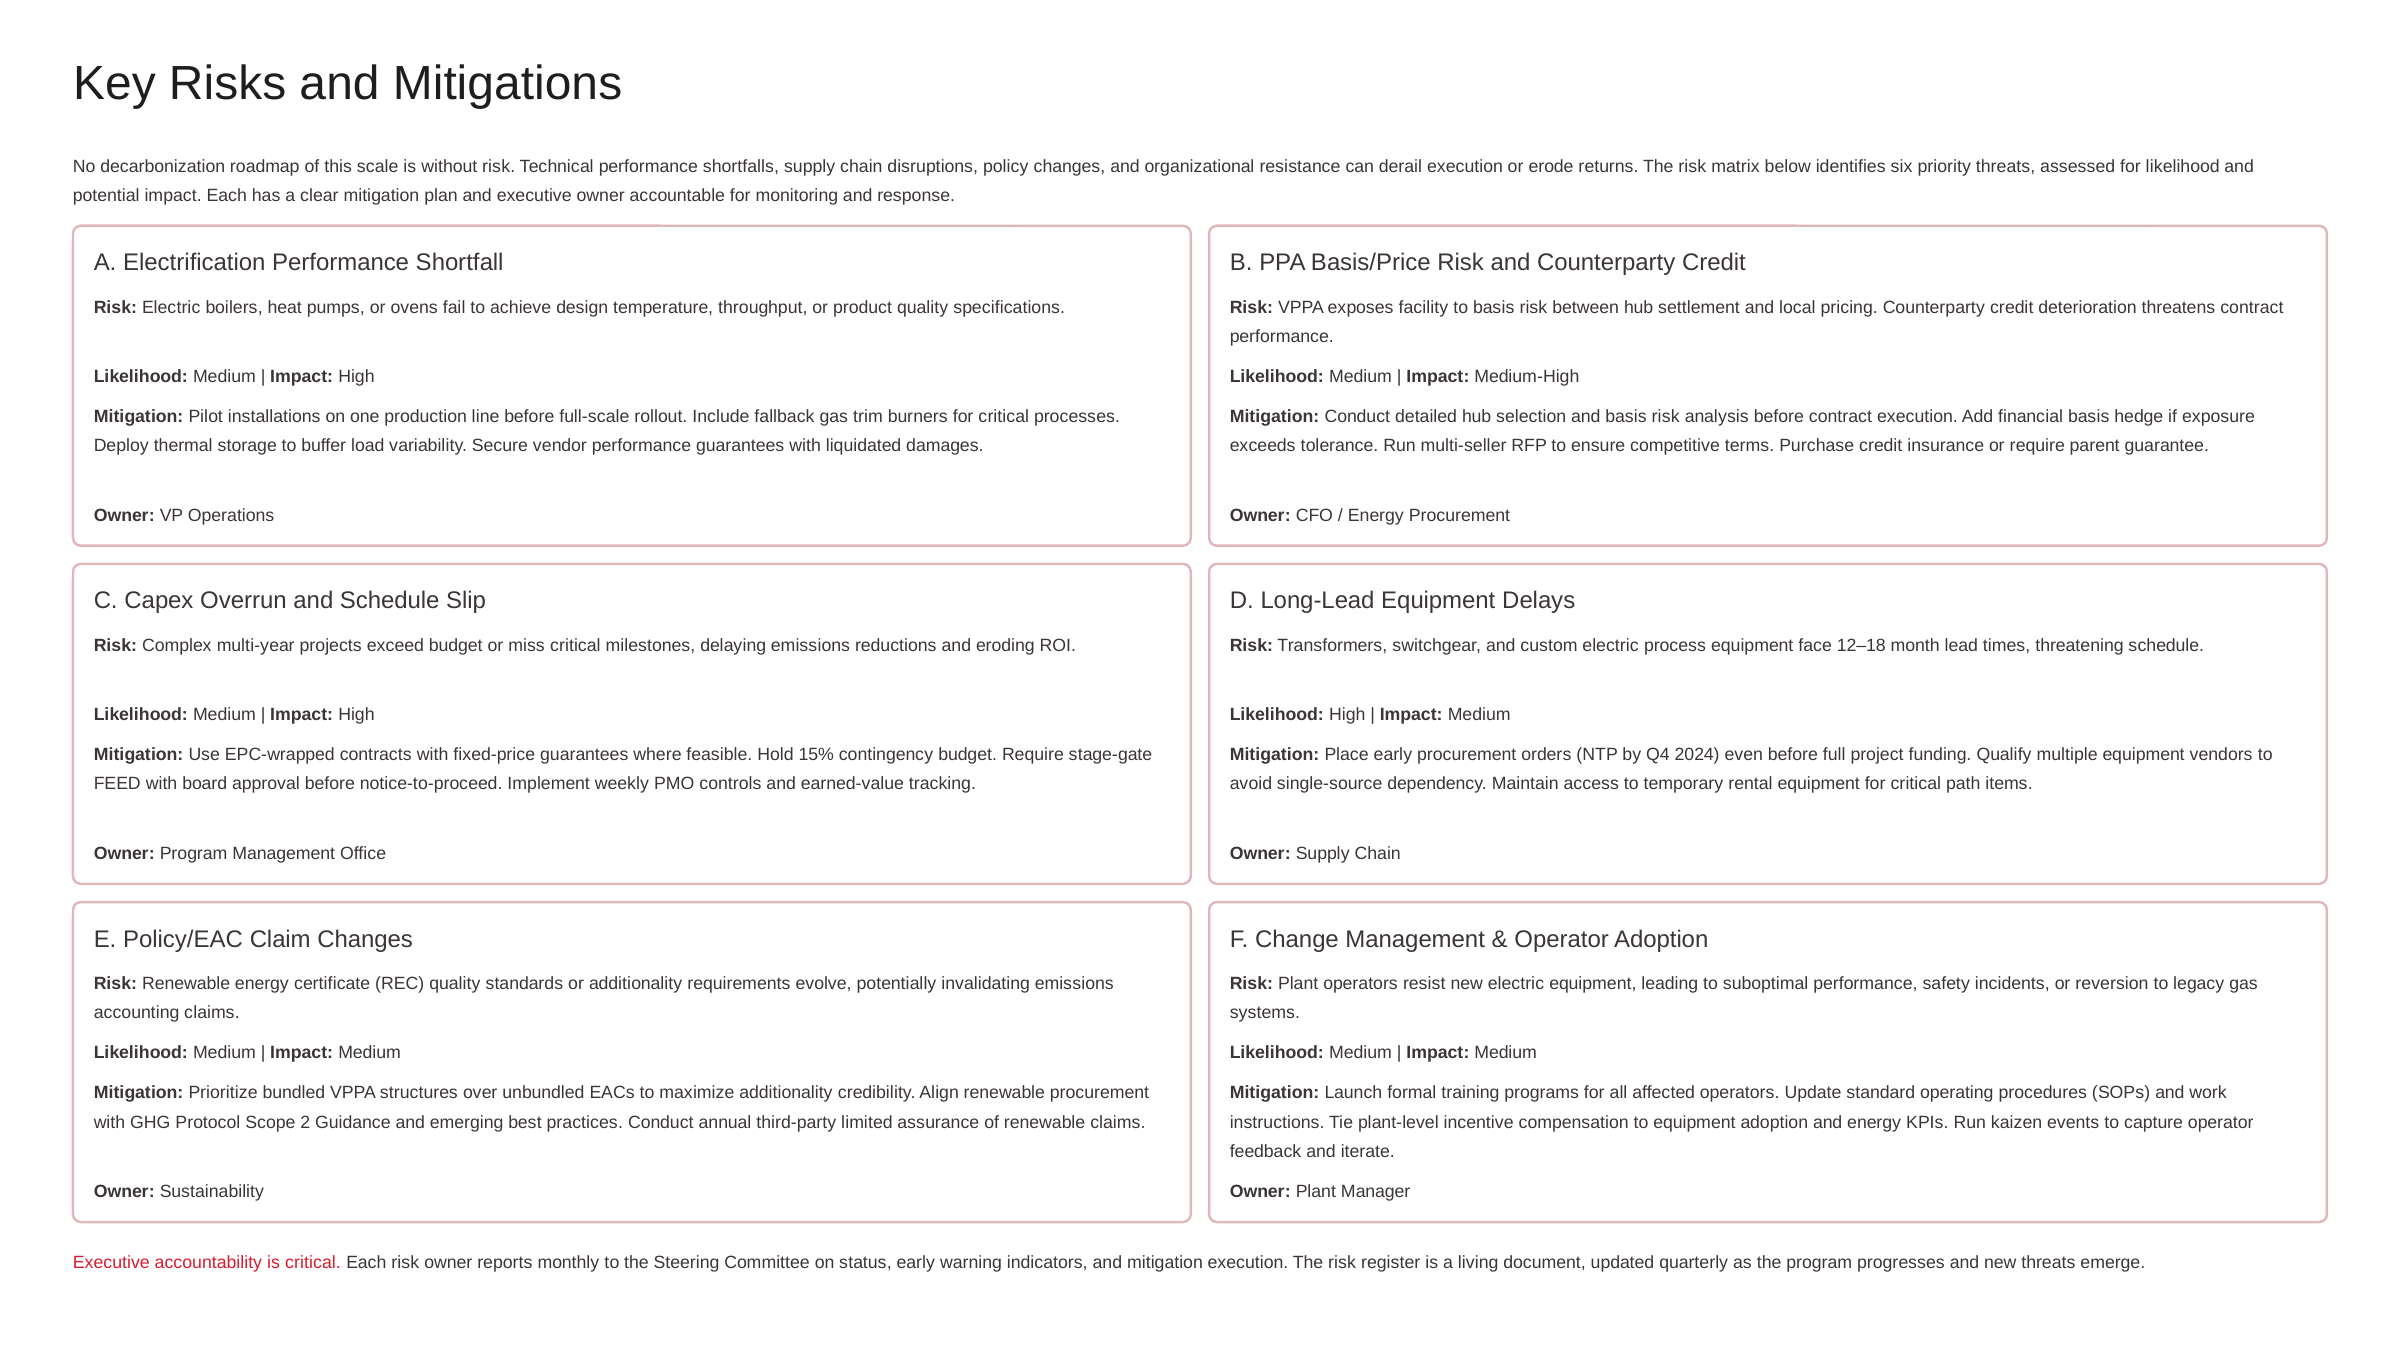

Key Risks and Mitigations
No decarbonization roadmap of this scale is without risk. Technical performance shortfalls, supply chain disruptions, policy changes, and organizational resistance can derail execution or erode returns. The risk matrix below identifies six priority threats, assessed for likelihood and potential impact. Each has a clear mitigation plan and executive owner accountable for monitoring and response.

A. Electrification Performance Shortfall
B. PPA Basis/Price Risk and Counterparty Credit
Risk: Electric boilers, heat pumps, or ovens fail to achieve design temperature, throughput, or product quality specifications.
Risk: VPPA exposes facility to basis risk between hub settlement and local pricing. Counterparty credit deterioration threatens contract performance.
Likelihood: Medium | Impact: High
Likelihood: Medium | Impact: Medium-High
Mitigation: Pilot installations on one production line before full-scale rollout. Include fallback gas trim burners for critical processes. Deploy thermal storage to buffer load variability. Secure vendor performance guarantees with liquidated damages.
Mitigation: Conduct detailed hub selection and basis risk analysis before contract execution. Add financial basis hedge if exposure exceeds tolerance. Run multi-seller RFP to ensure competitive terms. Purchase credit insurance or require parent guarantee.
Owner: VP Operations
Owner: CFO / Energy Procurement

C. Capex Overrun and Schedule Slip
D. Long-Lead Equipment Delays
Risk: Complex multi-year projects exceed budget or miss critical milestones, delaying emissions reductions and eroding ROI.
Risk: Transformers, switchgear, and custom electric process equipment face 12–18 month lead times, threatening schedule.
Likelihood: Medium | Impact: High
Likelihood: High | Impact: Medium
Mitigation: Use EPC-wrapped contracts with fixed-price guarantees where feasible. Hold 15% contingency budget. Require stage-gate FEED with board approval before notice-to-proceed. Implement weekly PMO controls and earned-value tracking.
Mitigation: Place early procurement orders (NTP by Q4 2024) even before full project funding. Qualify multiple equipment vendors to avoid single-source dependency. Maintain access to temporary rental equipment for critical path items.
Owner: Program Management Office
Owner: Supply Chain

E. Policy/EAC Claim Changes
F. Change Management & Operator Adoption
Risk: Renewable energy certificate (REC) quality standards or additionality requirements evolve, potentially invalidating emissions accounting claims.
Risk: Plant operators resist new electric equipment, leading to suboptimal performance, safety incidents, or reversion to legacy gas systems.
Likelihood: Medium | Impact: Medium
Likelihood: Medium | Impact: Medium
Mitigation: Prioritize bundled VPPA structures over unbundled EACs to maximize additionality credibility. Align renewable procurement with GHG Protocol Scope 2 Guidance and emerging best practices. Conduct annual third-party limited assurance of renewable claims.
Mitigation: Launch formal training programs for all affected operators. Update standard operating procedures (SOPs) and work instructions. Tie plant-level incentive compensation to equipment adoption and energy KPIs. Run kaizen events to capture operator feedback and iterate.
Owner: Sustainability
Owner: Plant Manager
Executive accountability is critical. Each risk owner reports monthly to the Steering Committee on status, early warning indicators, and mitigation execution. The risk register is a living document, updated quarterly as the program progresses and new threats emerge.